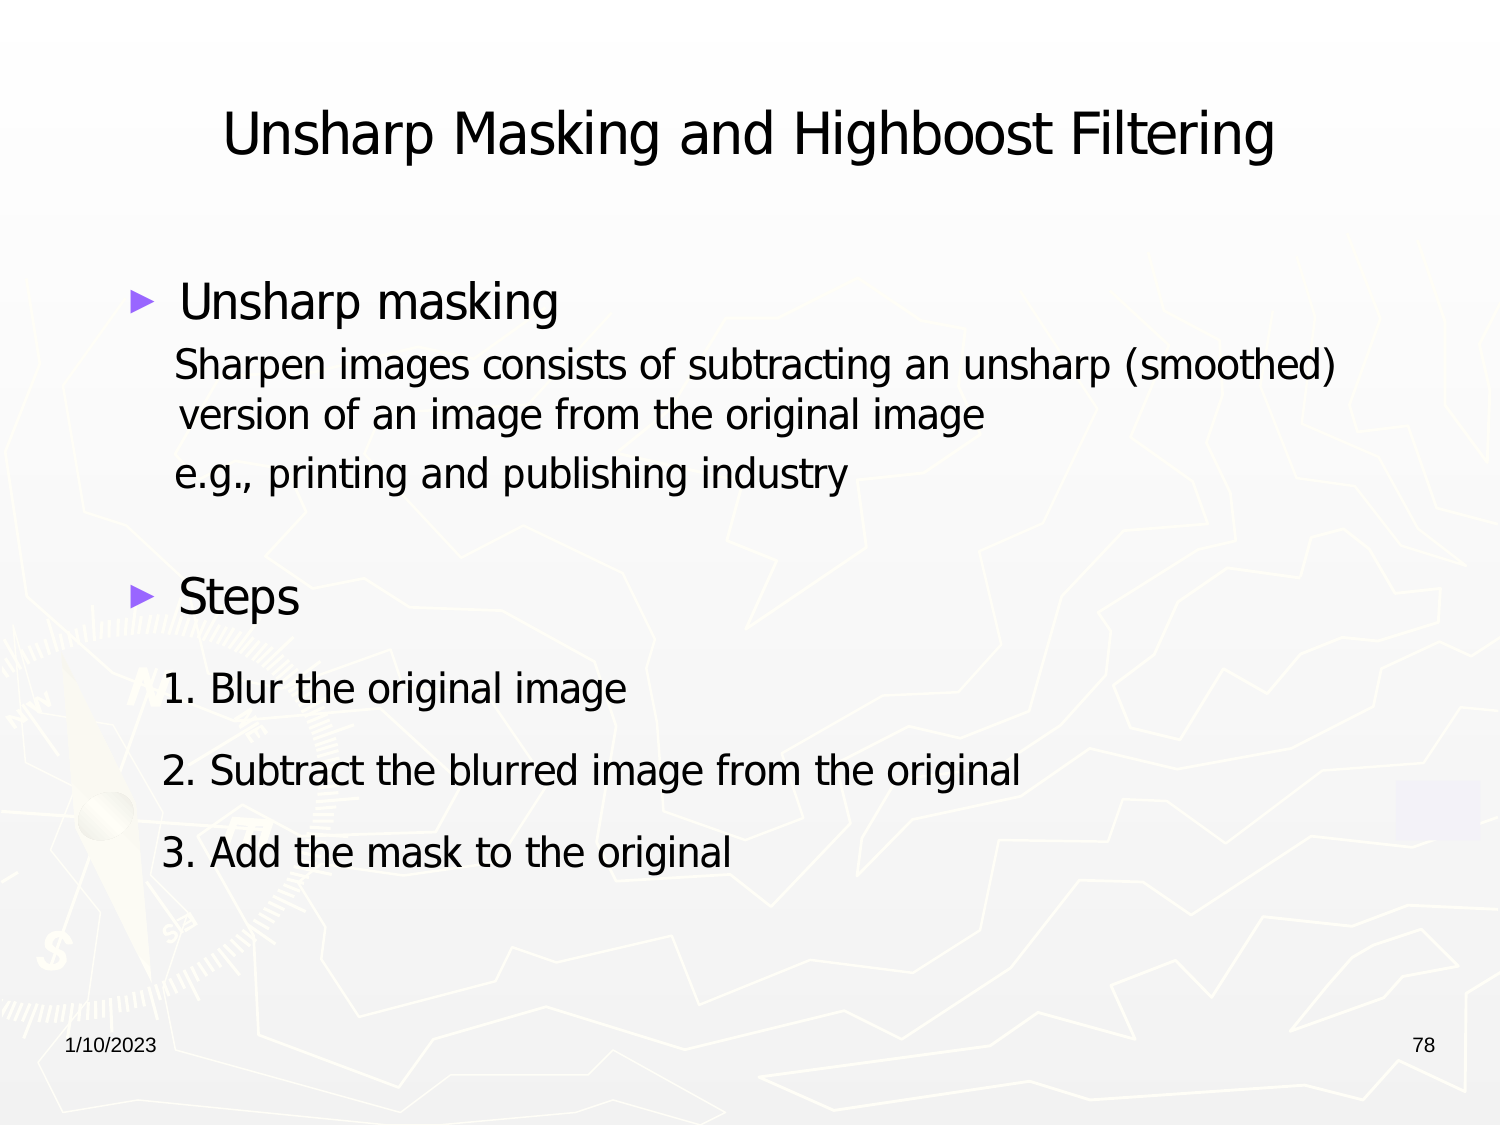

# Unsharp Masking and Highboost Filtering
Unsharp masking
    Sharpen images consists of subtracting an unsharp (smoothed) version of an image from the original image
    e.g., printing and publishing industry

Steps

   1. Blur the original image

   2. Subtract the blurred image from the original

   3. Add the mask to the original

1/10/2023
78